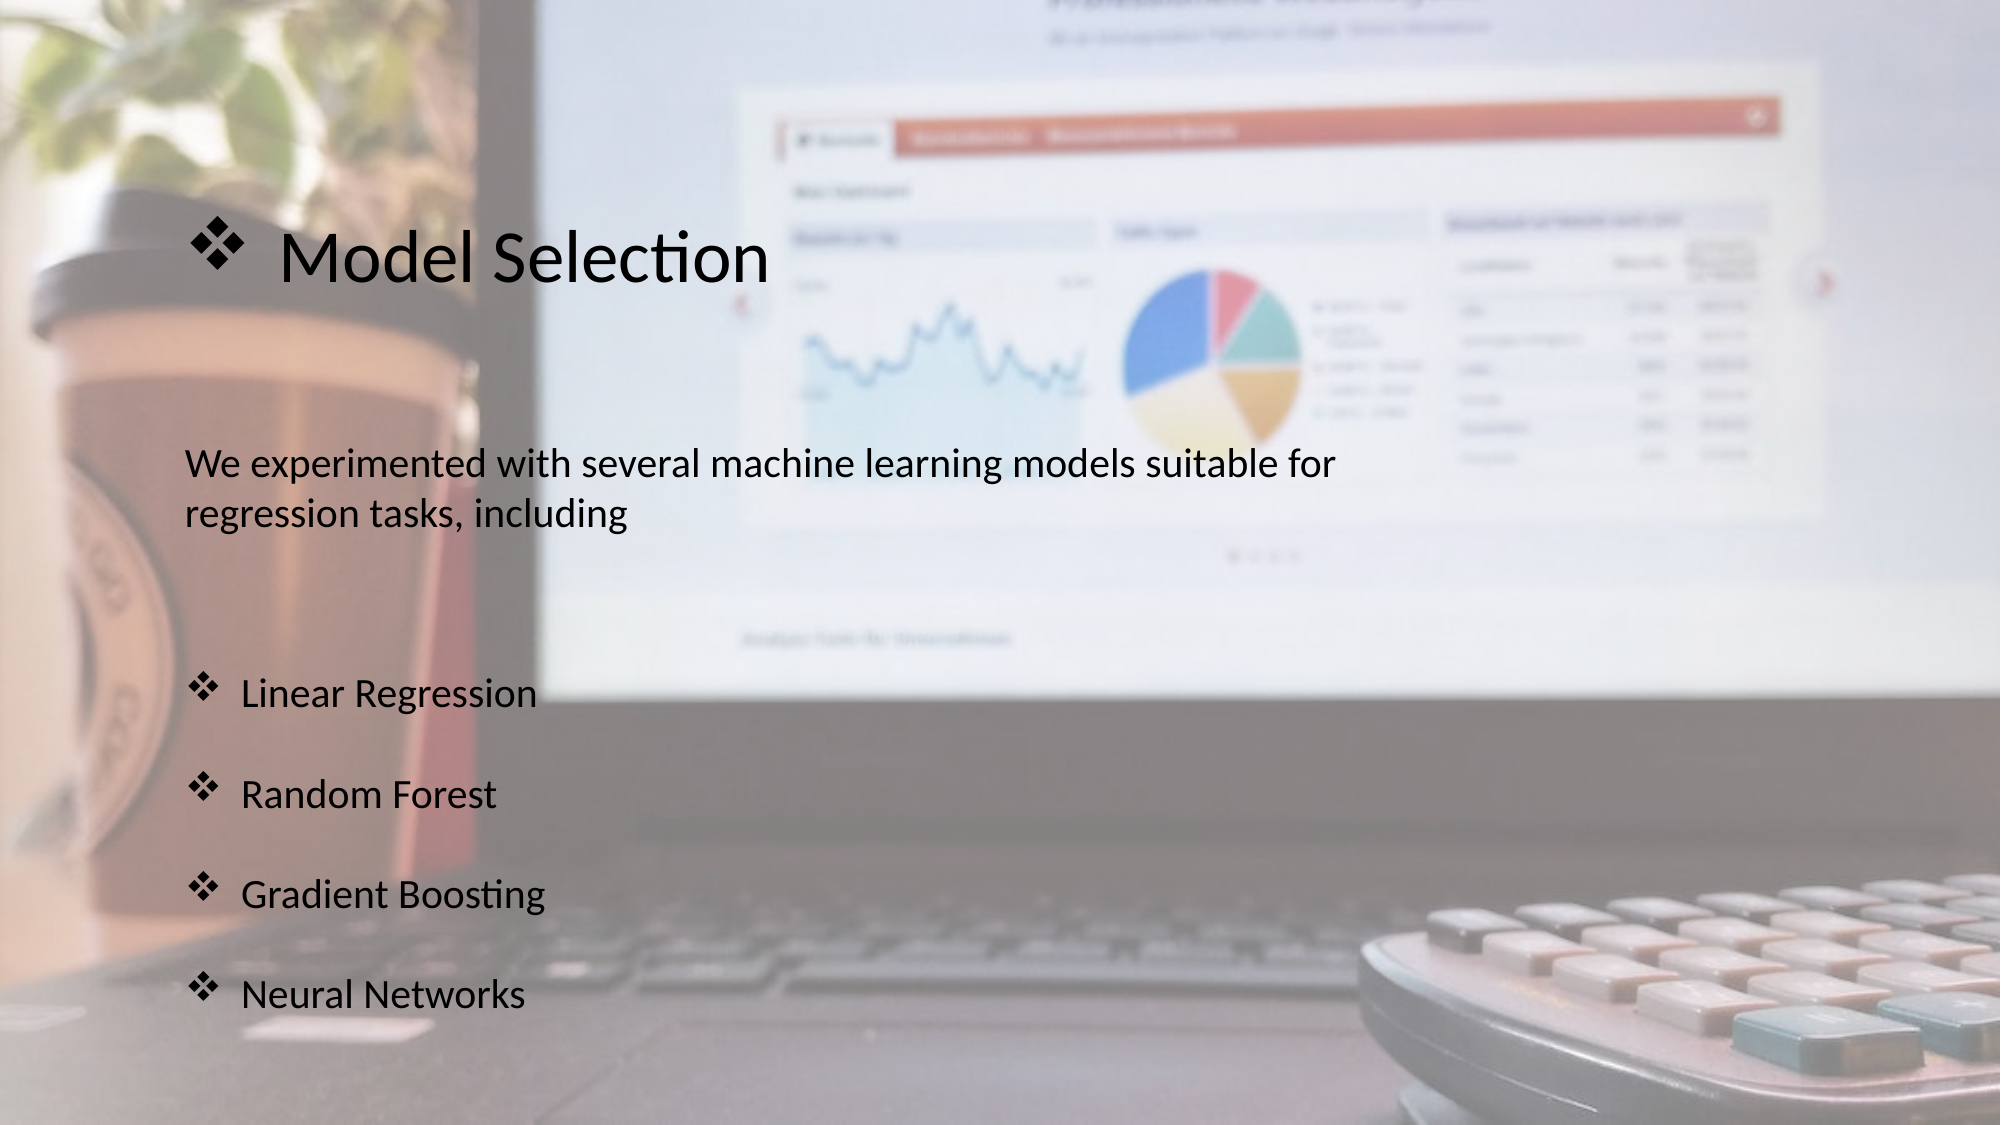

Model Selection
We experimented with several machine learning models suitable for regression tasks, including
Linear Regression
Random Forest
Gradient Boosting
Neural Networks